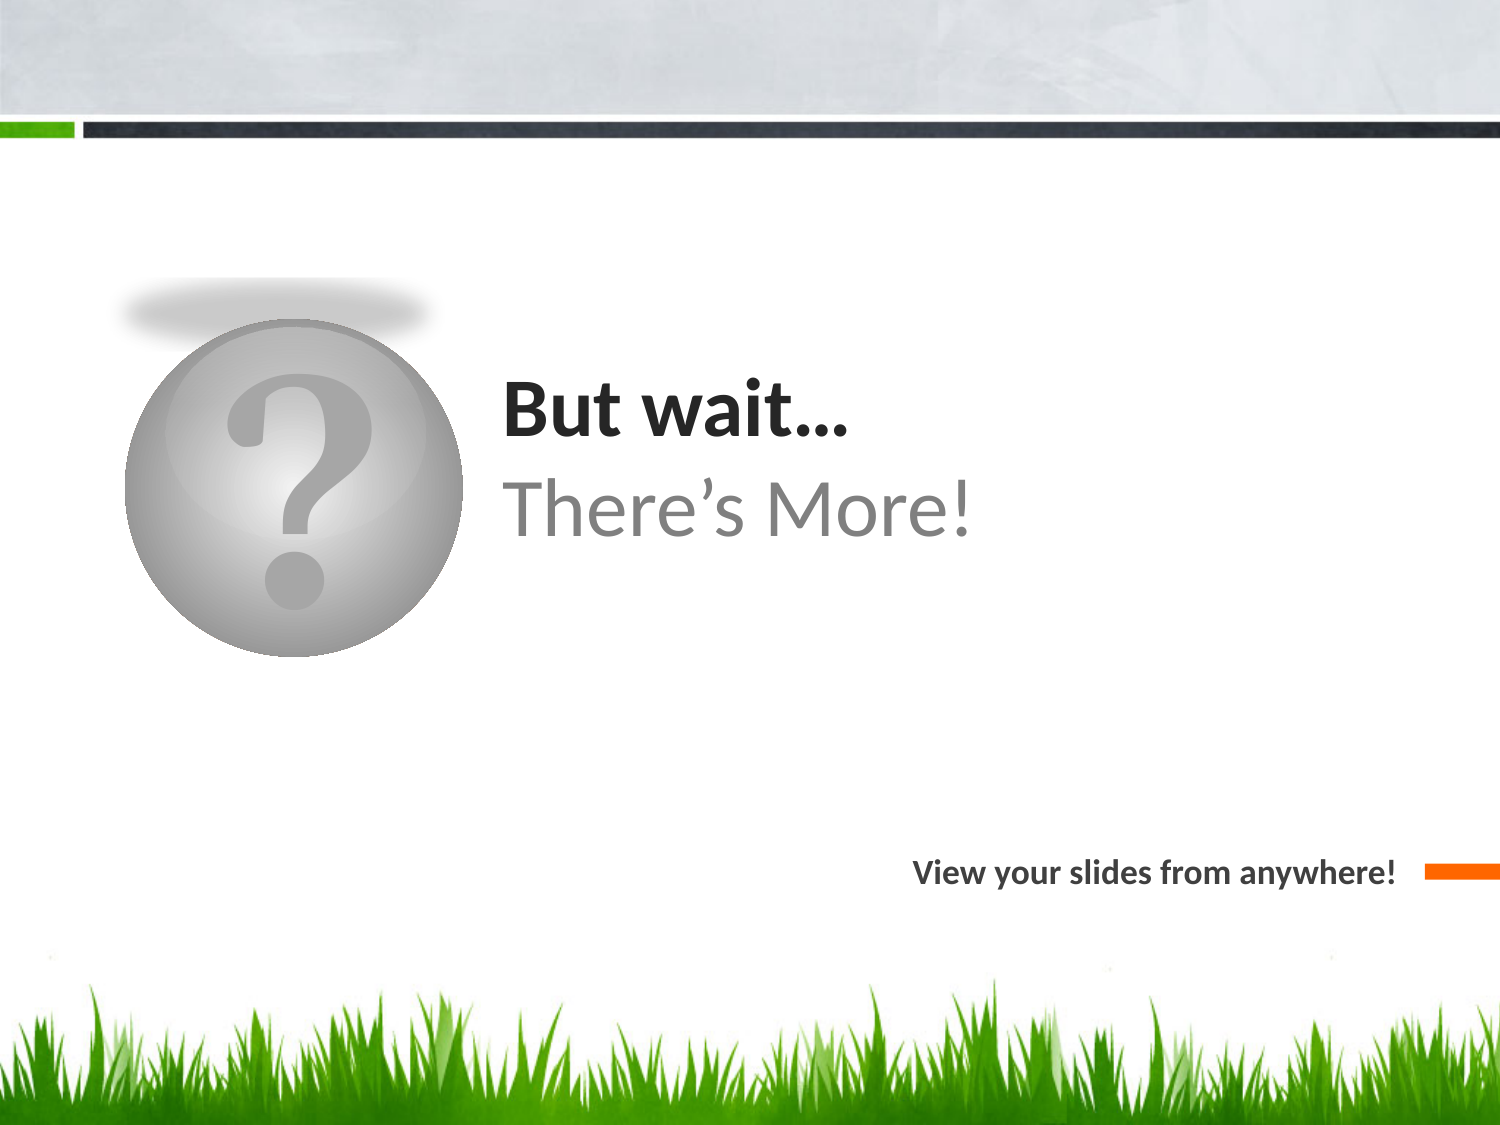

?

# But wait… There’s More!
View your slides from anywhere!